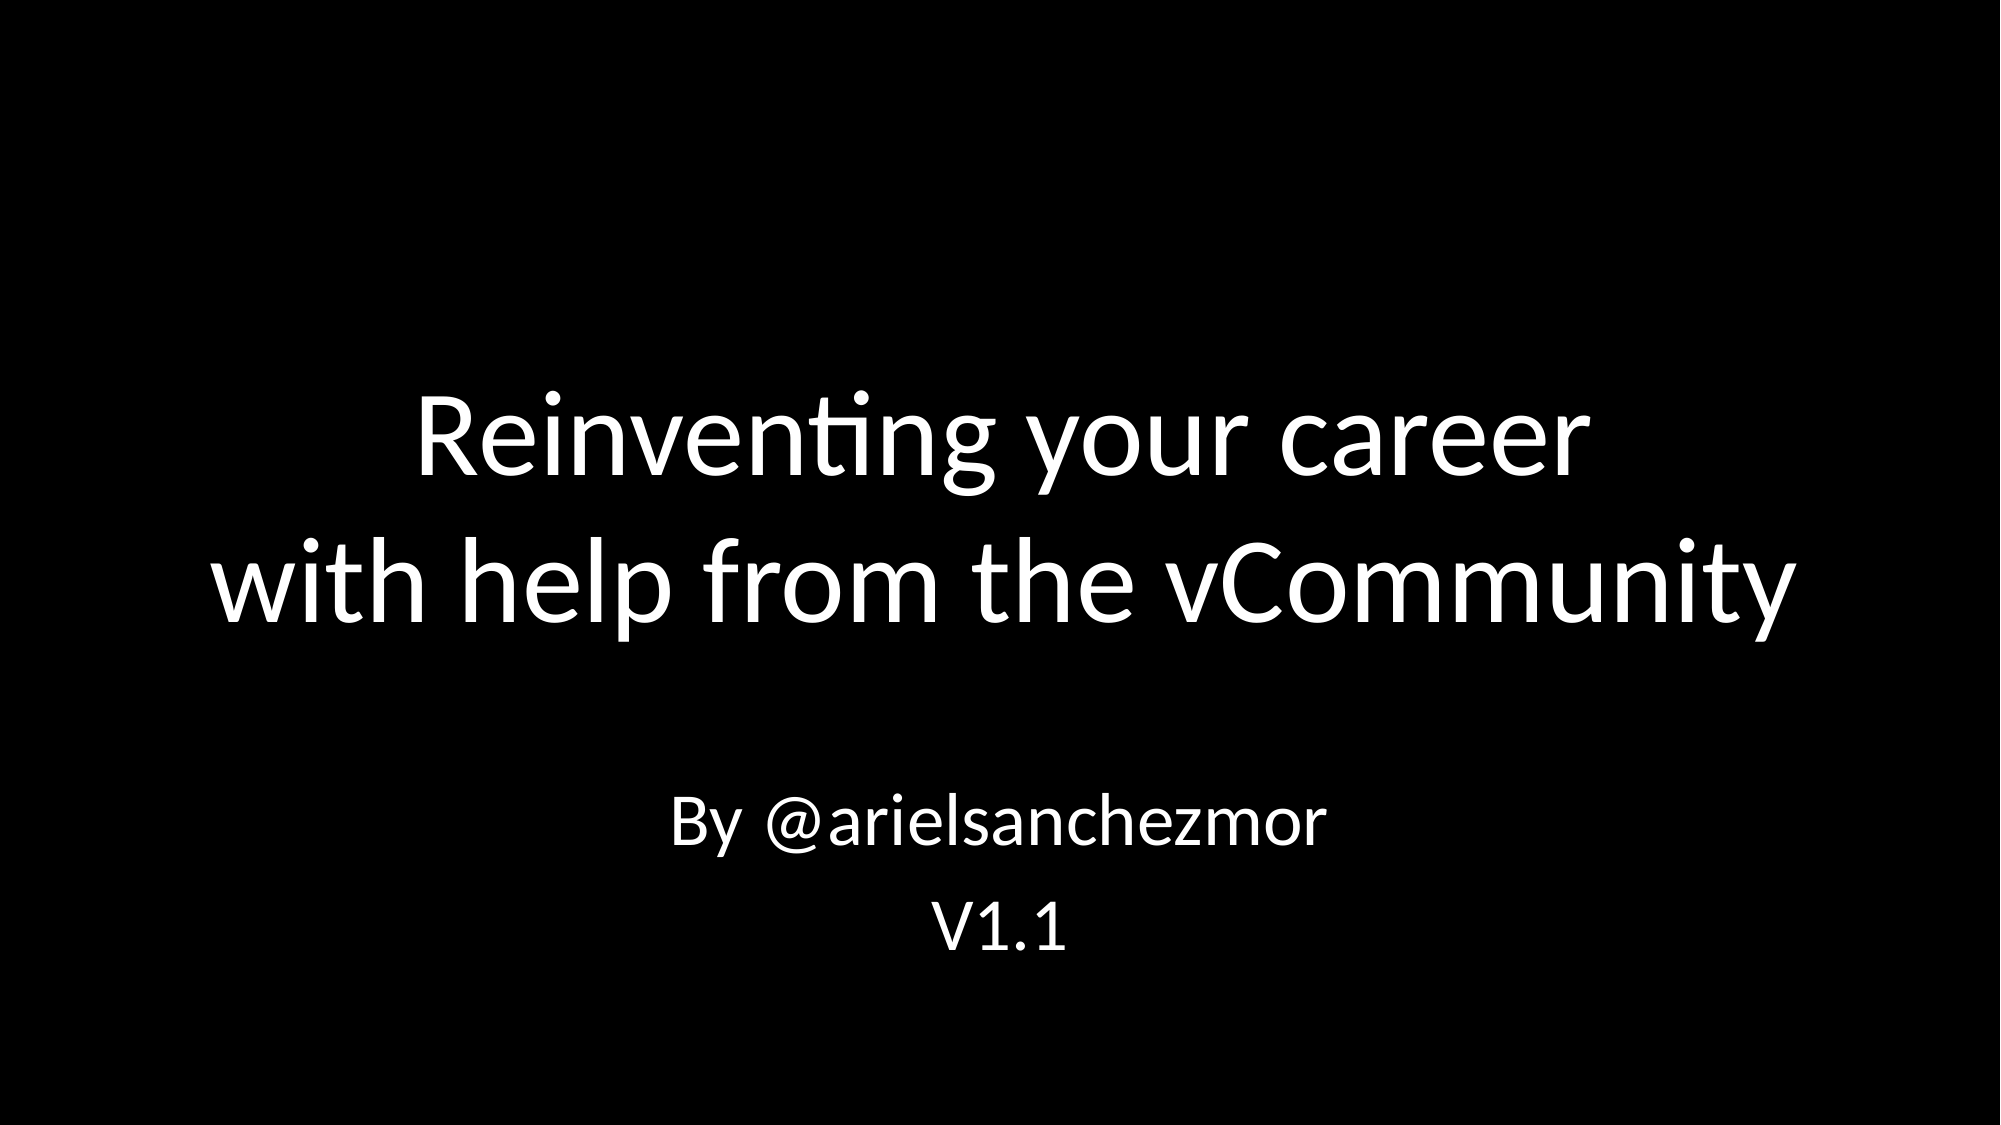

# Reinventing your career with help from the vCommunity
By @arielsanchezmor
V1.1